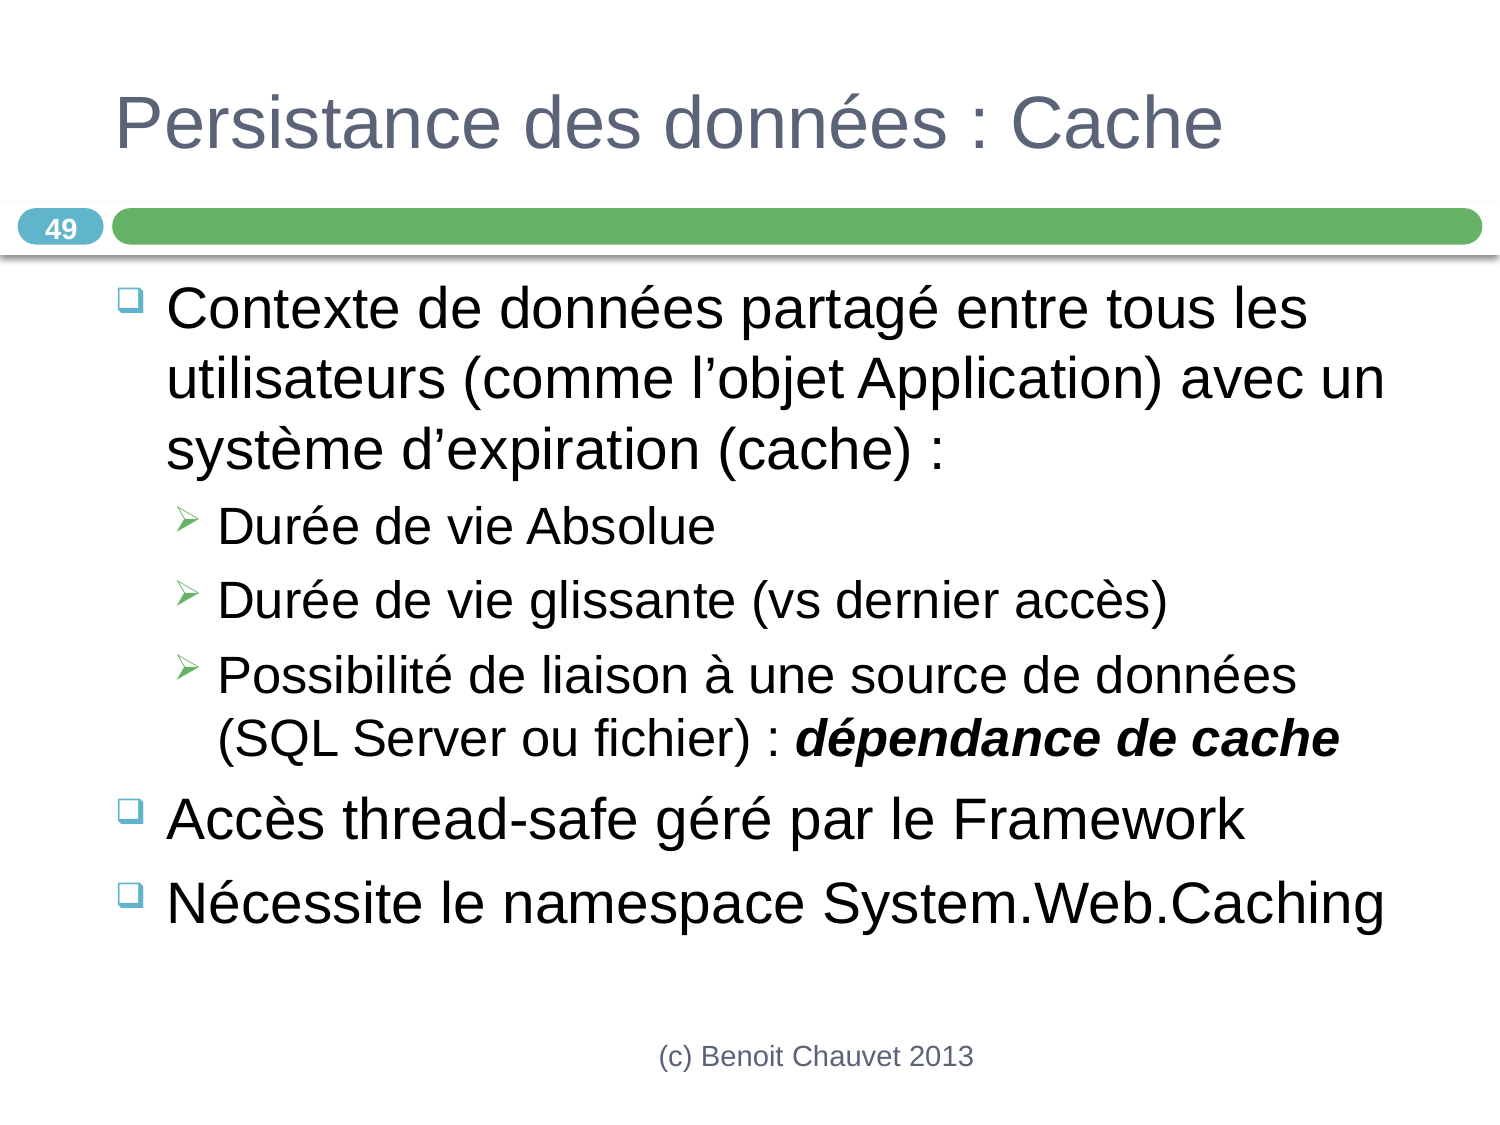

# Persistance des données : Cache
49
Contexte de données partagé entre tous les utilisateurs (comme l’objet Application) avec un système d’expiration (cache) :
Durée de vie Absolue
Durée de vie glissante (vs dernier accès)
Possibilité de liaison à une source de données (SQL Server ou fichier) : dépendance de cache
Accès thread-safe géré par le Framework
Nécessite le namespace System.Web.Caching

(c) Benoit Chauvet 2013